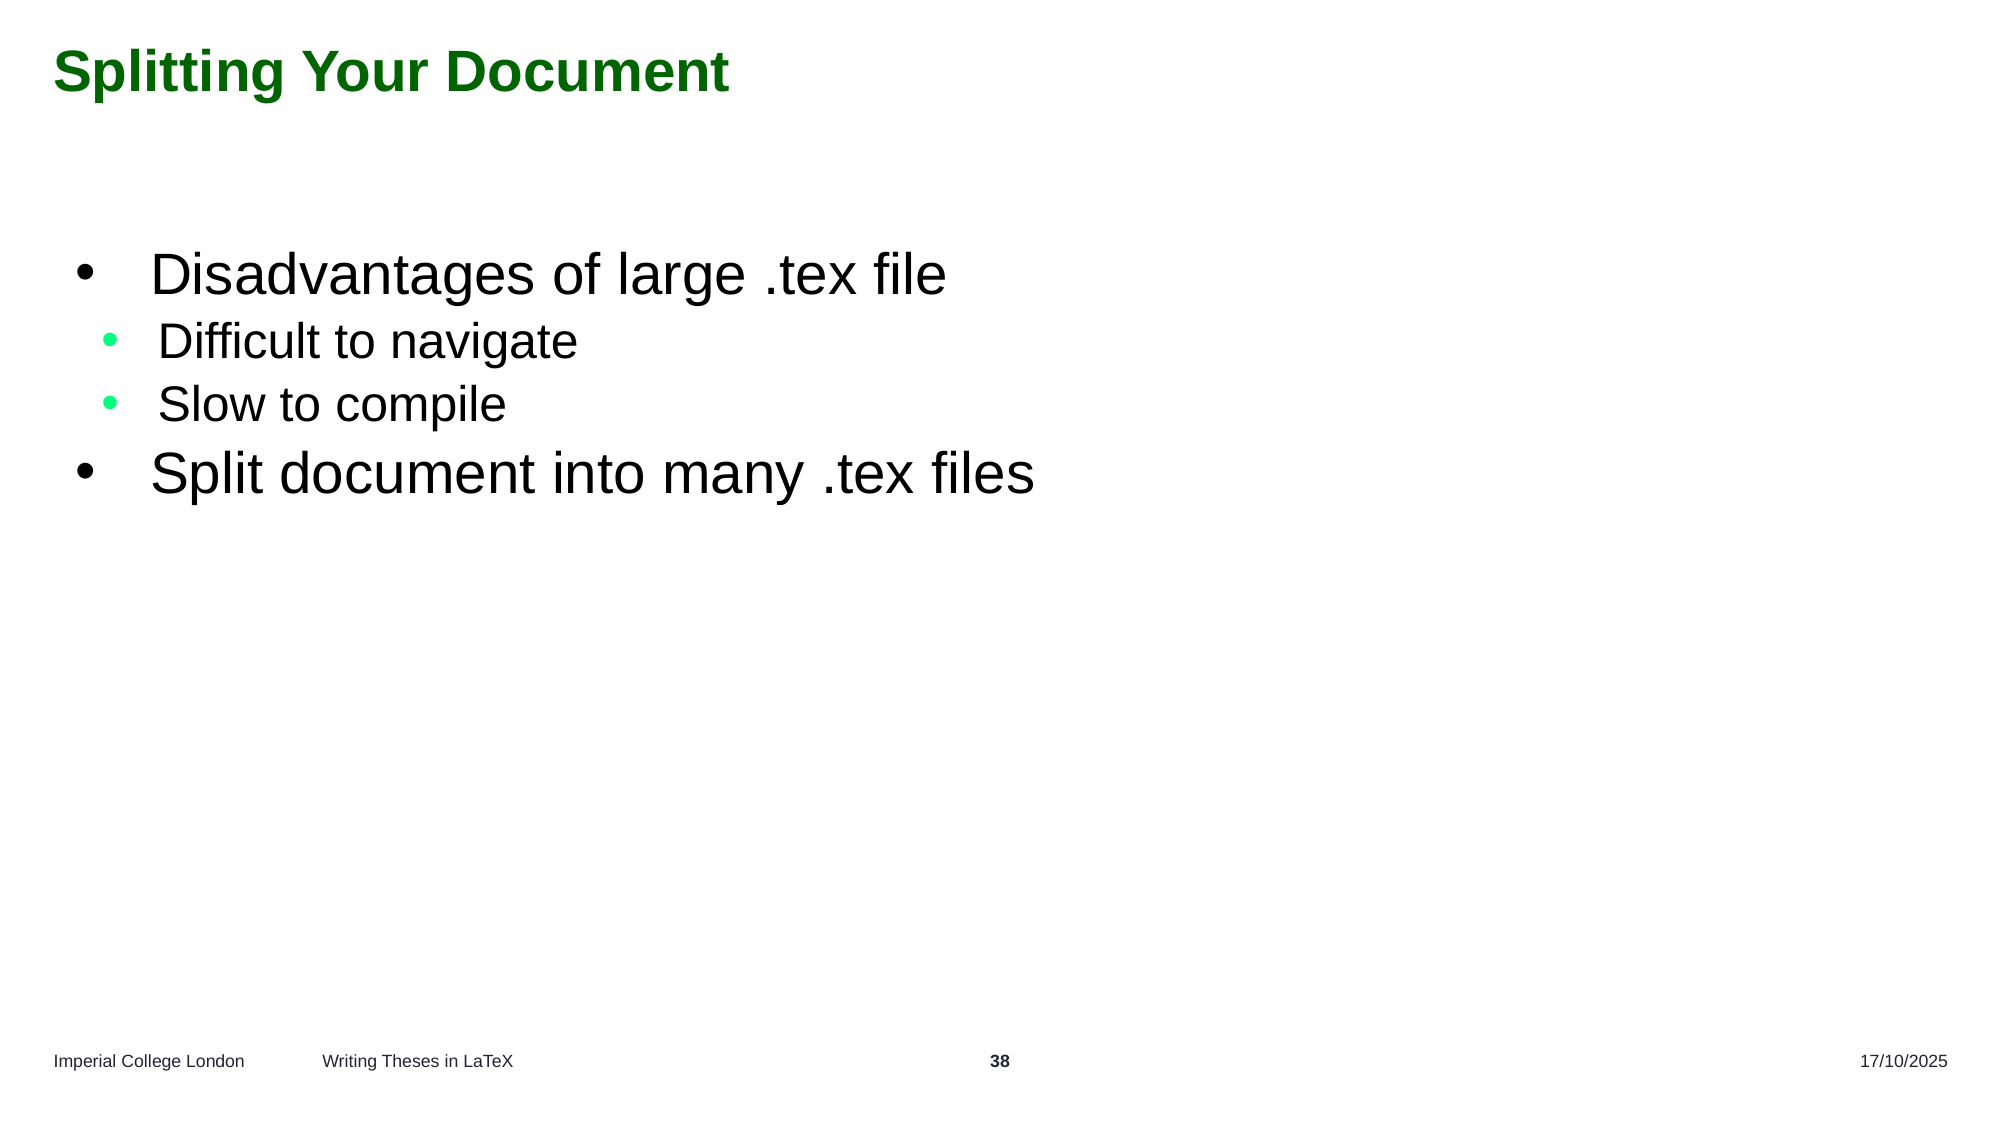

# Splitting Your Document
Disadvantages of large .tex file
Difficult to navigate
Slow to compile
Split document into many .tex files
Writing Theses in LaTeX
38
17/10/2025